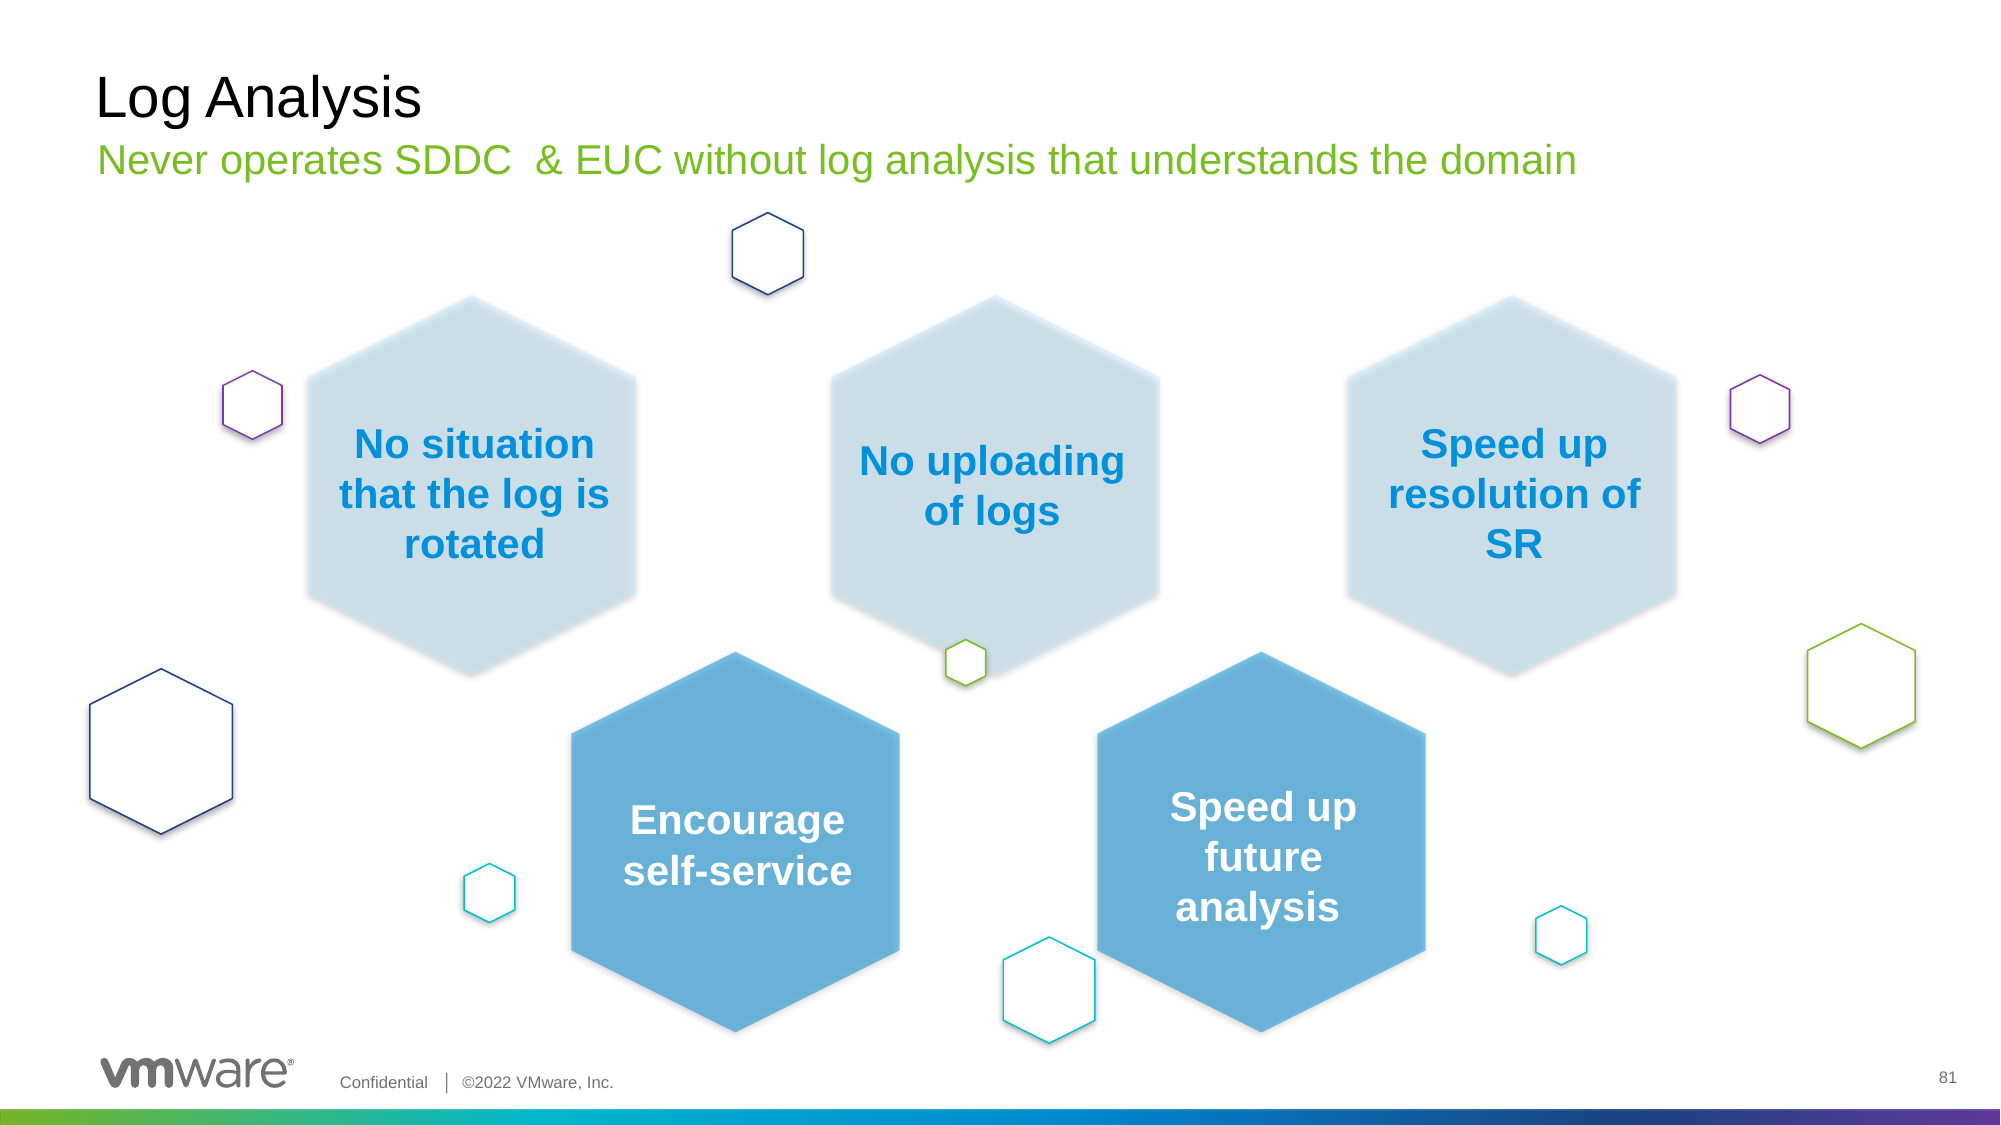

# Log Analysis
Never operates SDDC  & EUC without log analysis that understands the domain

No situation that the log is rotated

No uploading of logs

Speed up resolution of SR

Encourage self-service

Speed up future analysis